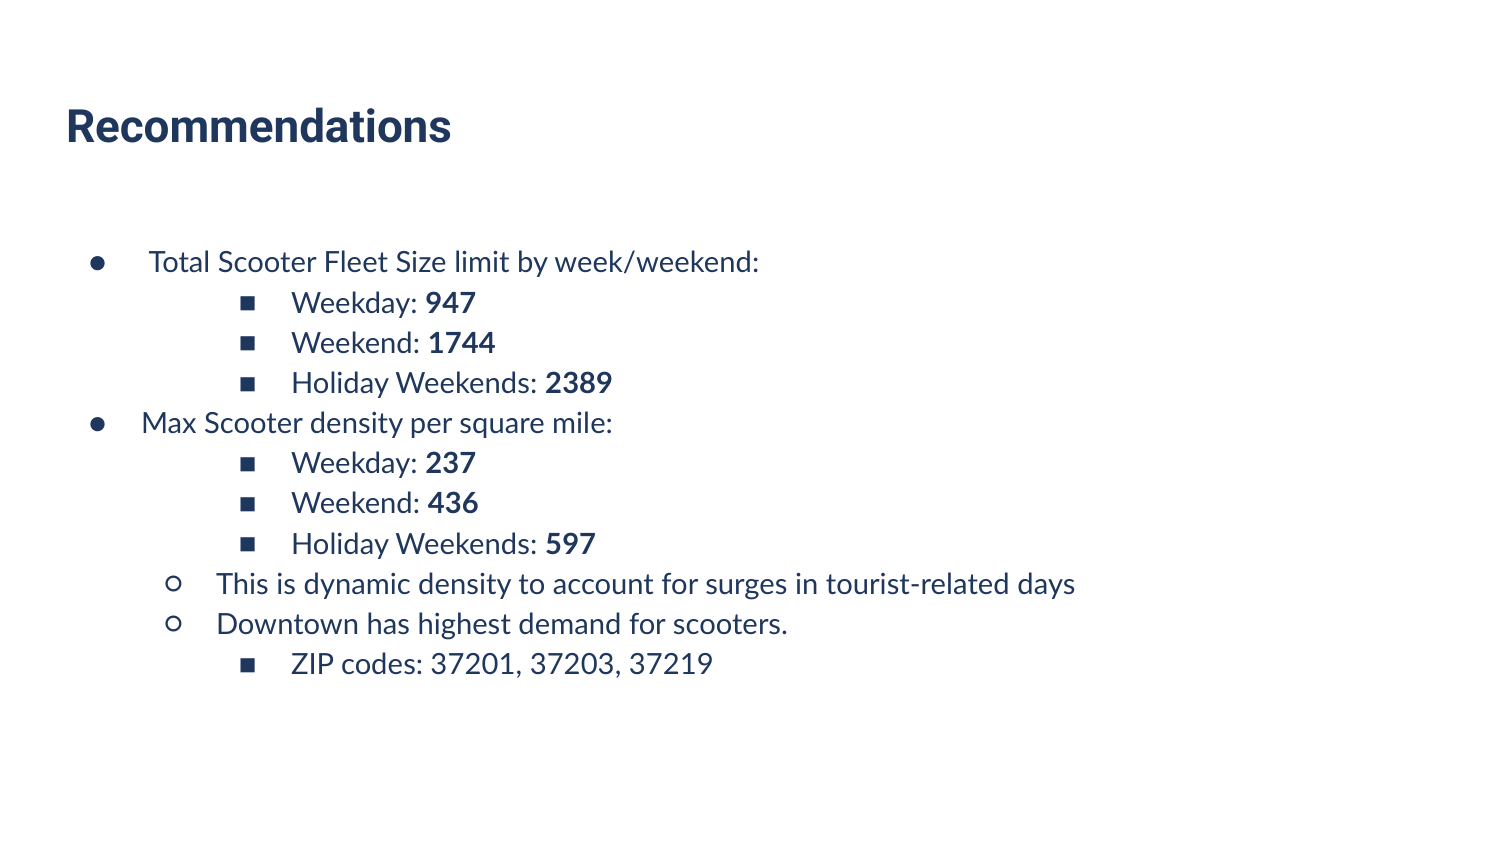

Recommendations

 Total Scooter Fleet Size limit by week/weekend:
Weekday: 947
Weekend: 1744
Holiday Weekends: 2389
Max Scooter density per square mile:
Weekday: 237
Weekend: 436
Holiday Weekends: 597
This is dynamic density to account for surges in tourist-related days
Downtown has highest demand for scooters.
ZIP codes: 37201, 37203, 37219